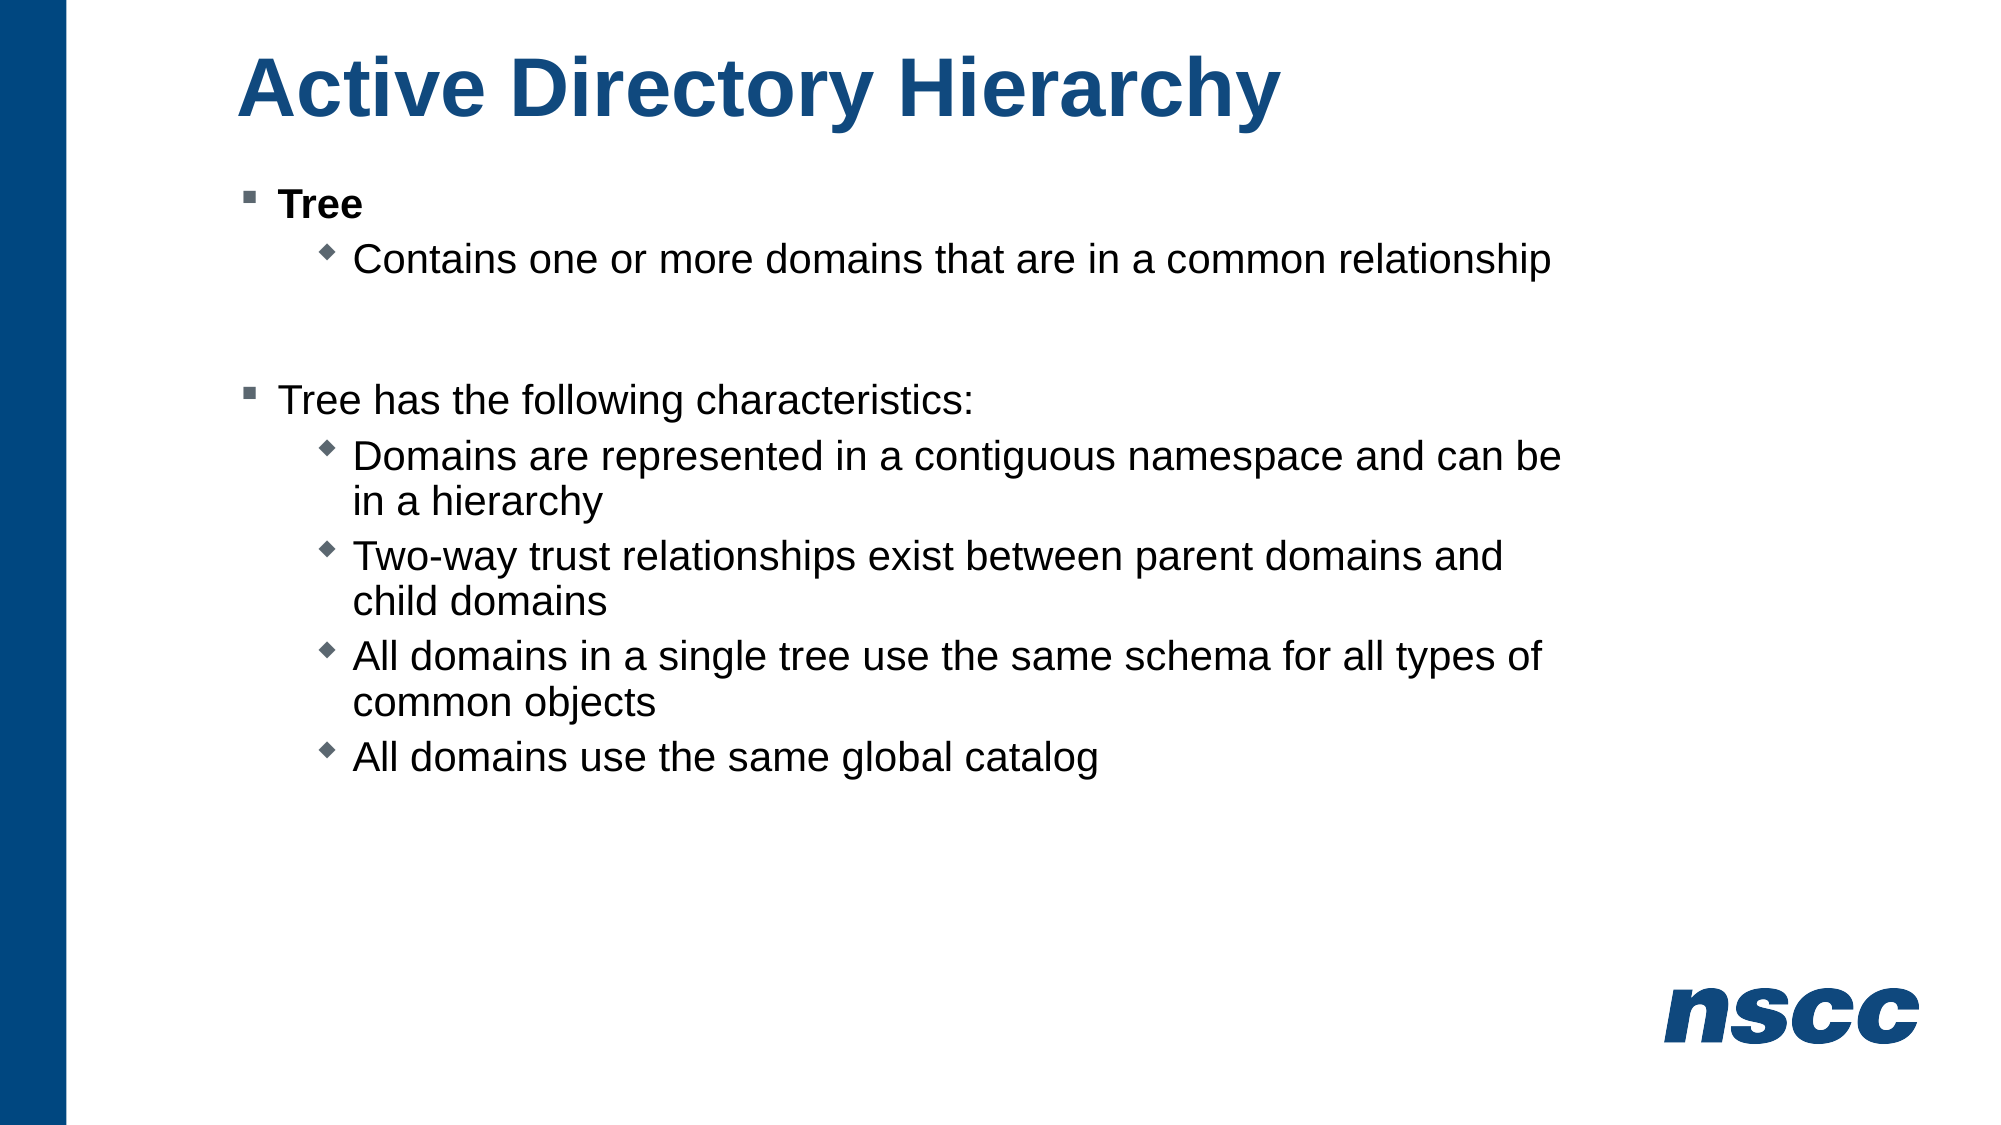

# Active Directory Hierarchy
Tree
Contains one or more domains that are in a common relationship

Tree has the following characteristics:
Domains are represented in a contiguous namespace and can be in a hierarchy
Two-way trust relationships exist between parent domains and child domains
All domains in a single tree use the same schema for all types of common objects
All domains use the same global catalog